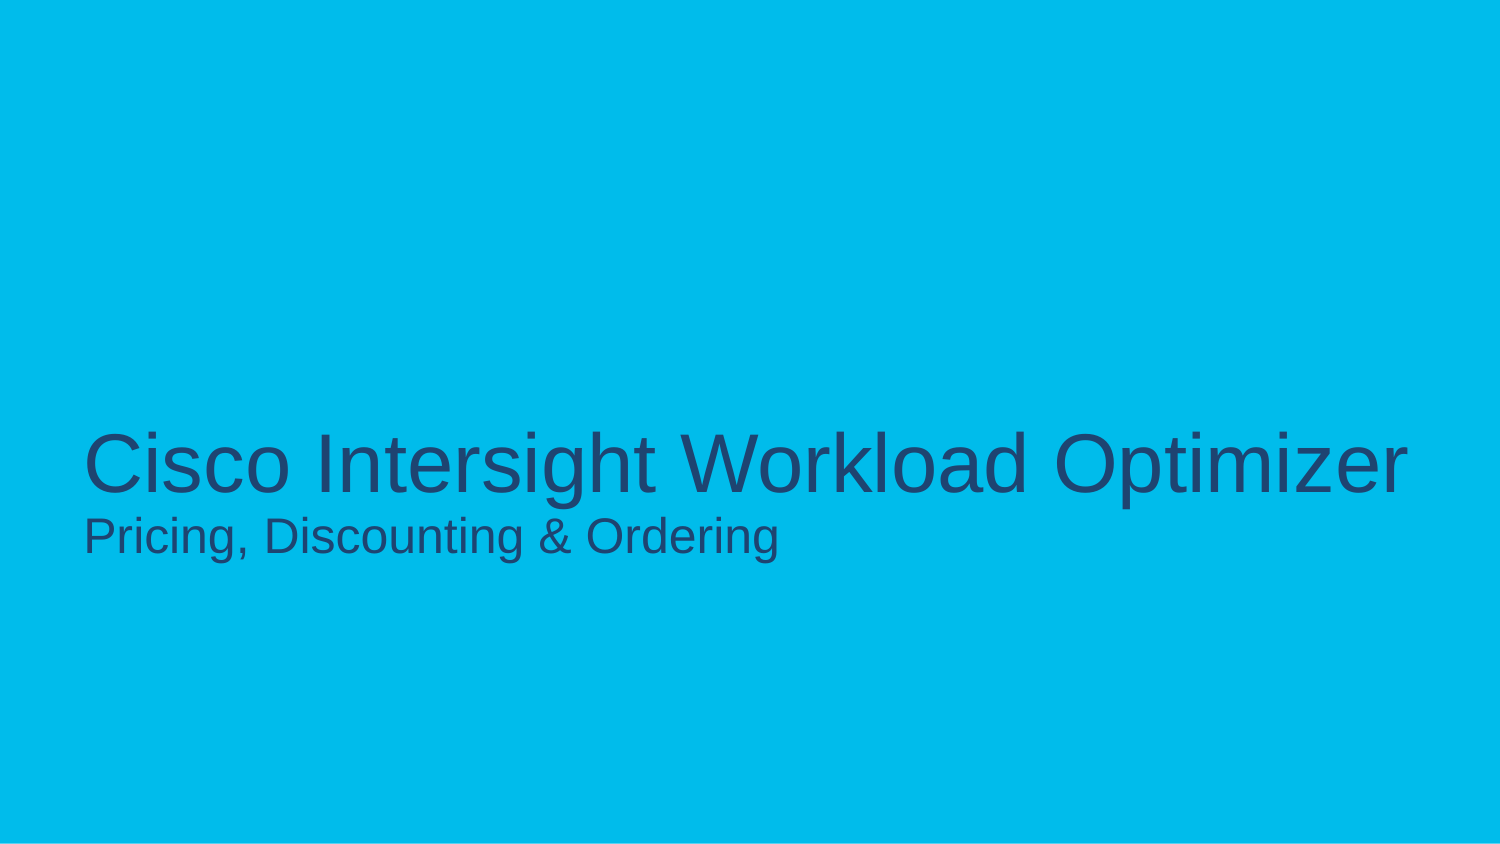

# Cisco Intersight Workload Optimizer Pricing, Discounting & Ordering